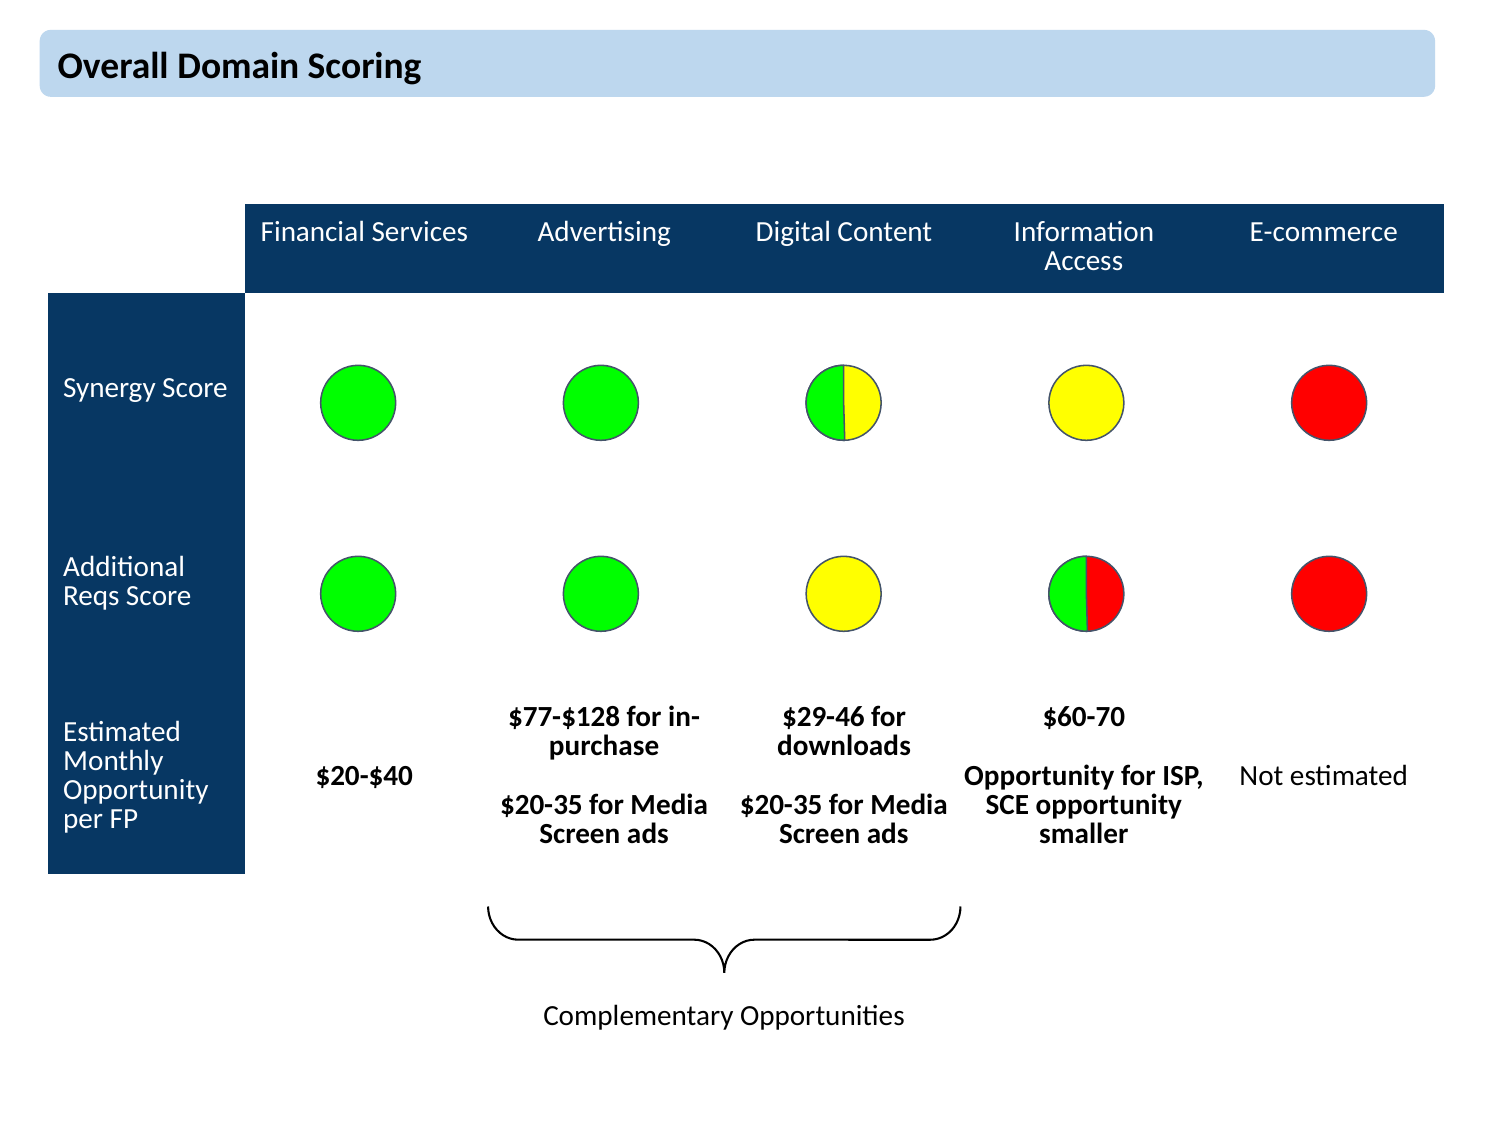

Overall Domain Scoring
|  | Financial Services | Advertising | Digital Content | Information Access | E-commerce |
| --- | --- | --- | --- | --- | --- |
| Synergy Score |  |  |  |  |  |
| Additional Reqs Score |  |  |  |  |  |
| Estimated Monthly Opportunity per FP | $20-$40 | $77-$128 for in-purchase $20-35 for Media Screen ads | $29-46 for downloads $20-35 for Media Screen ads | $60-70 Opportunity for ISP, SCE opportunity smaller | Not estimated |

Complementary Opportunities